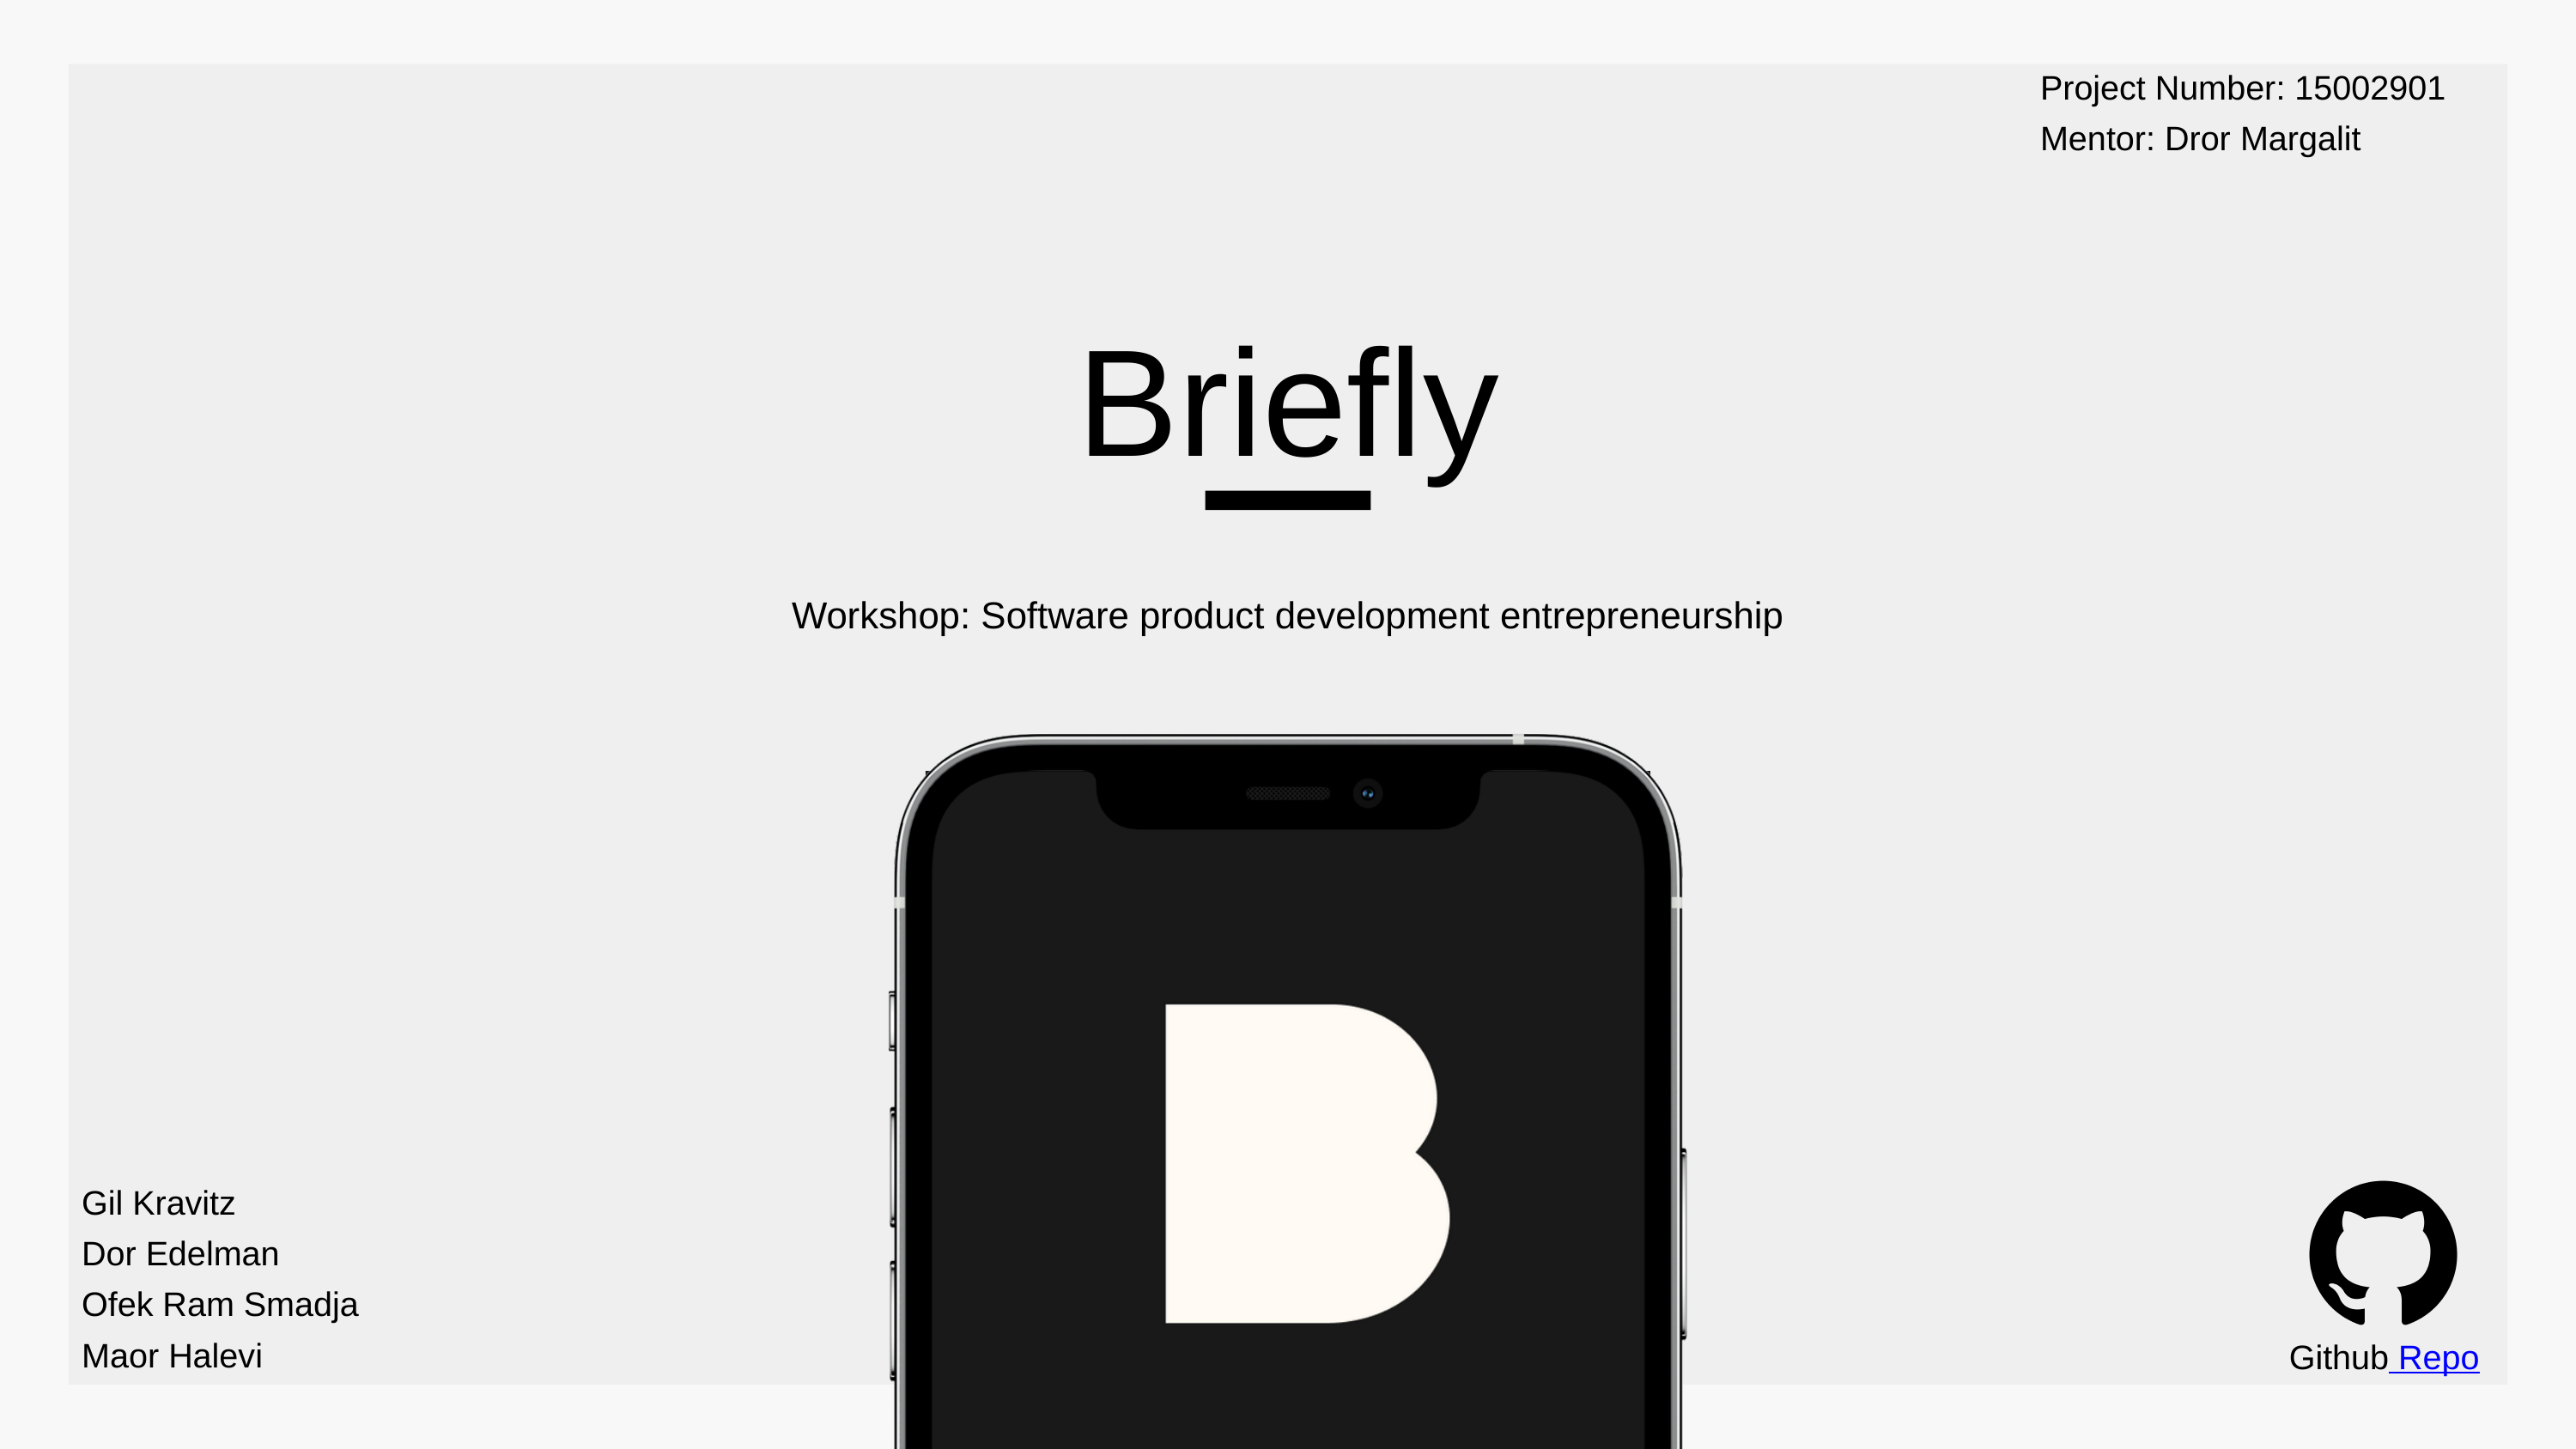

Project Number: 15002901
Mentor: Dror Margalit

Briefly

Workshop: Software product development entrepreneurship

Gil Kravitz
Dor Edelman
Ofek Ram Smadja
Maor Halevi

Github Repo